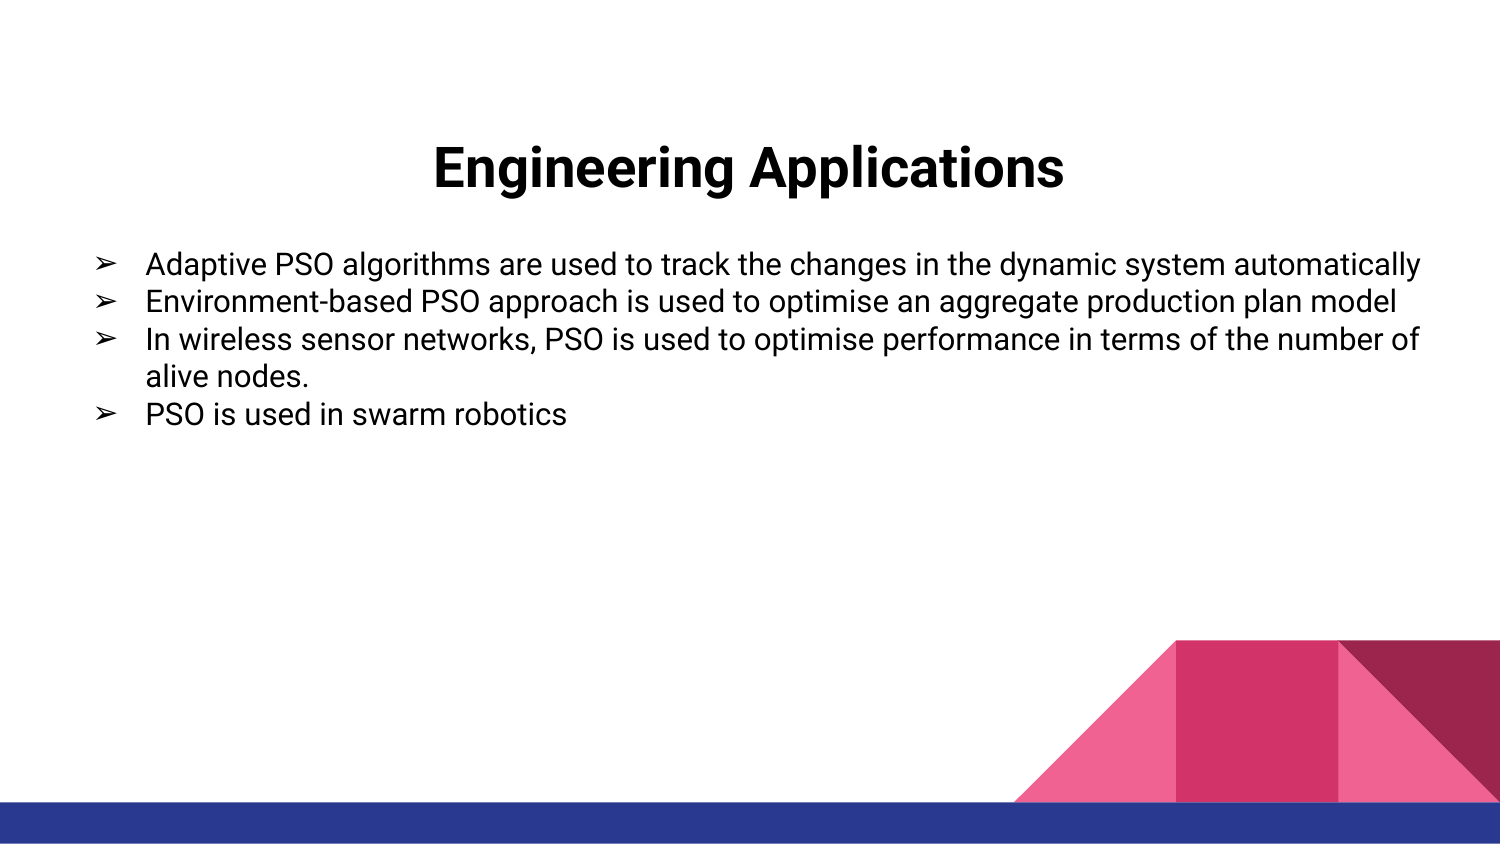

Engineering Applications

Adaptive PSO algorithms are used to track the changes in the dynamic system automatically
Environment-based PSO approach is used to optimise an aggregate production plan model
In wireless sensor networks, PSO is used to optimise performance in terms of the number of alive nodes.
PSO is used in swarm robotics